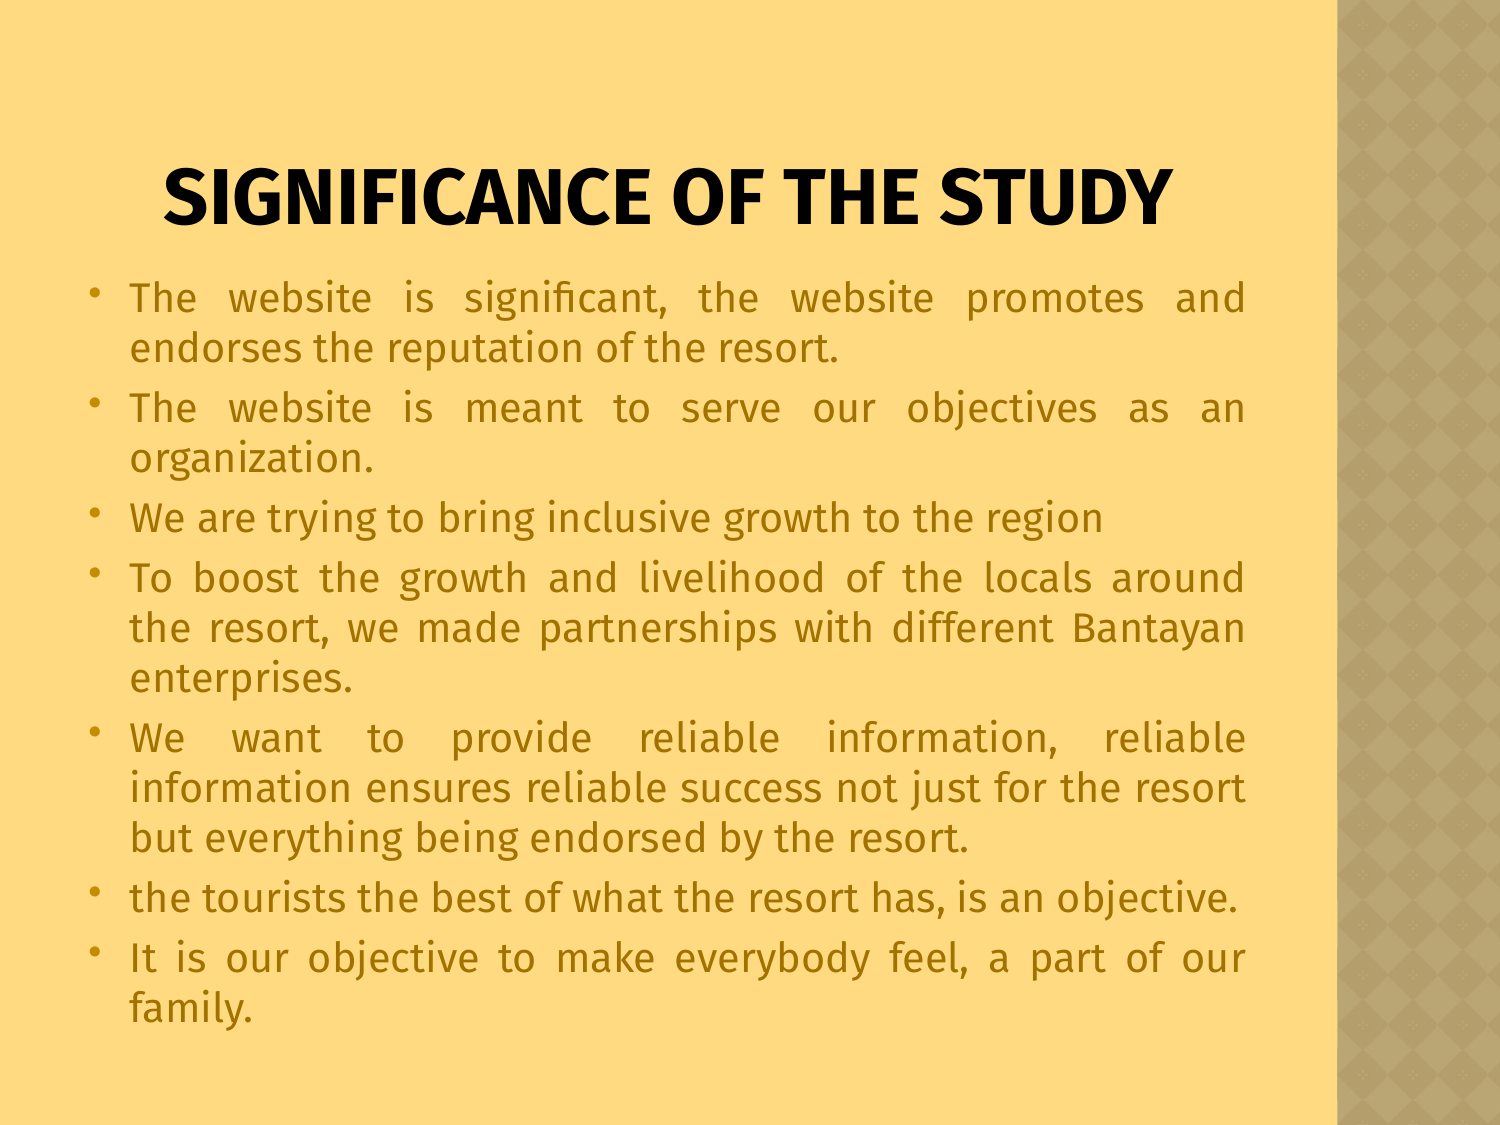

# Significance of the study
The website is significant, the website promotes and endorses the reputation of the resort.
The website is meant to serve our objectives as an organization.
We are trying to bring inclusive growth to the region
To boost the growth and livelihood of the locals around the resort, we made partnerships with different Bantayan enterprises.
We want to provide reliable information, reliable information ensures reliable success not just for the resort but everything being endorsed by the resort.
the tourists the best of what the resort has, is an objective.
It is our objective to make everybody feel, a part of our family.